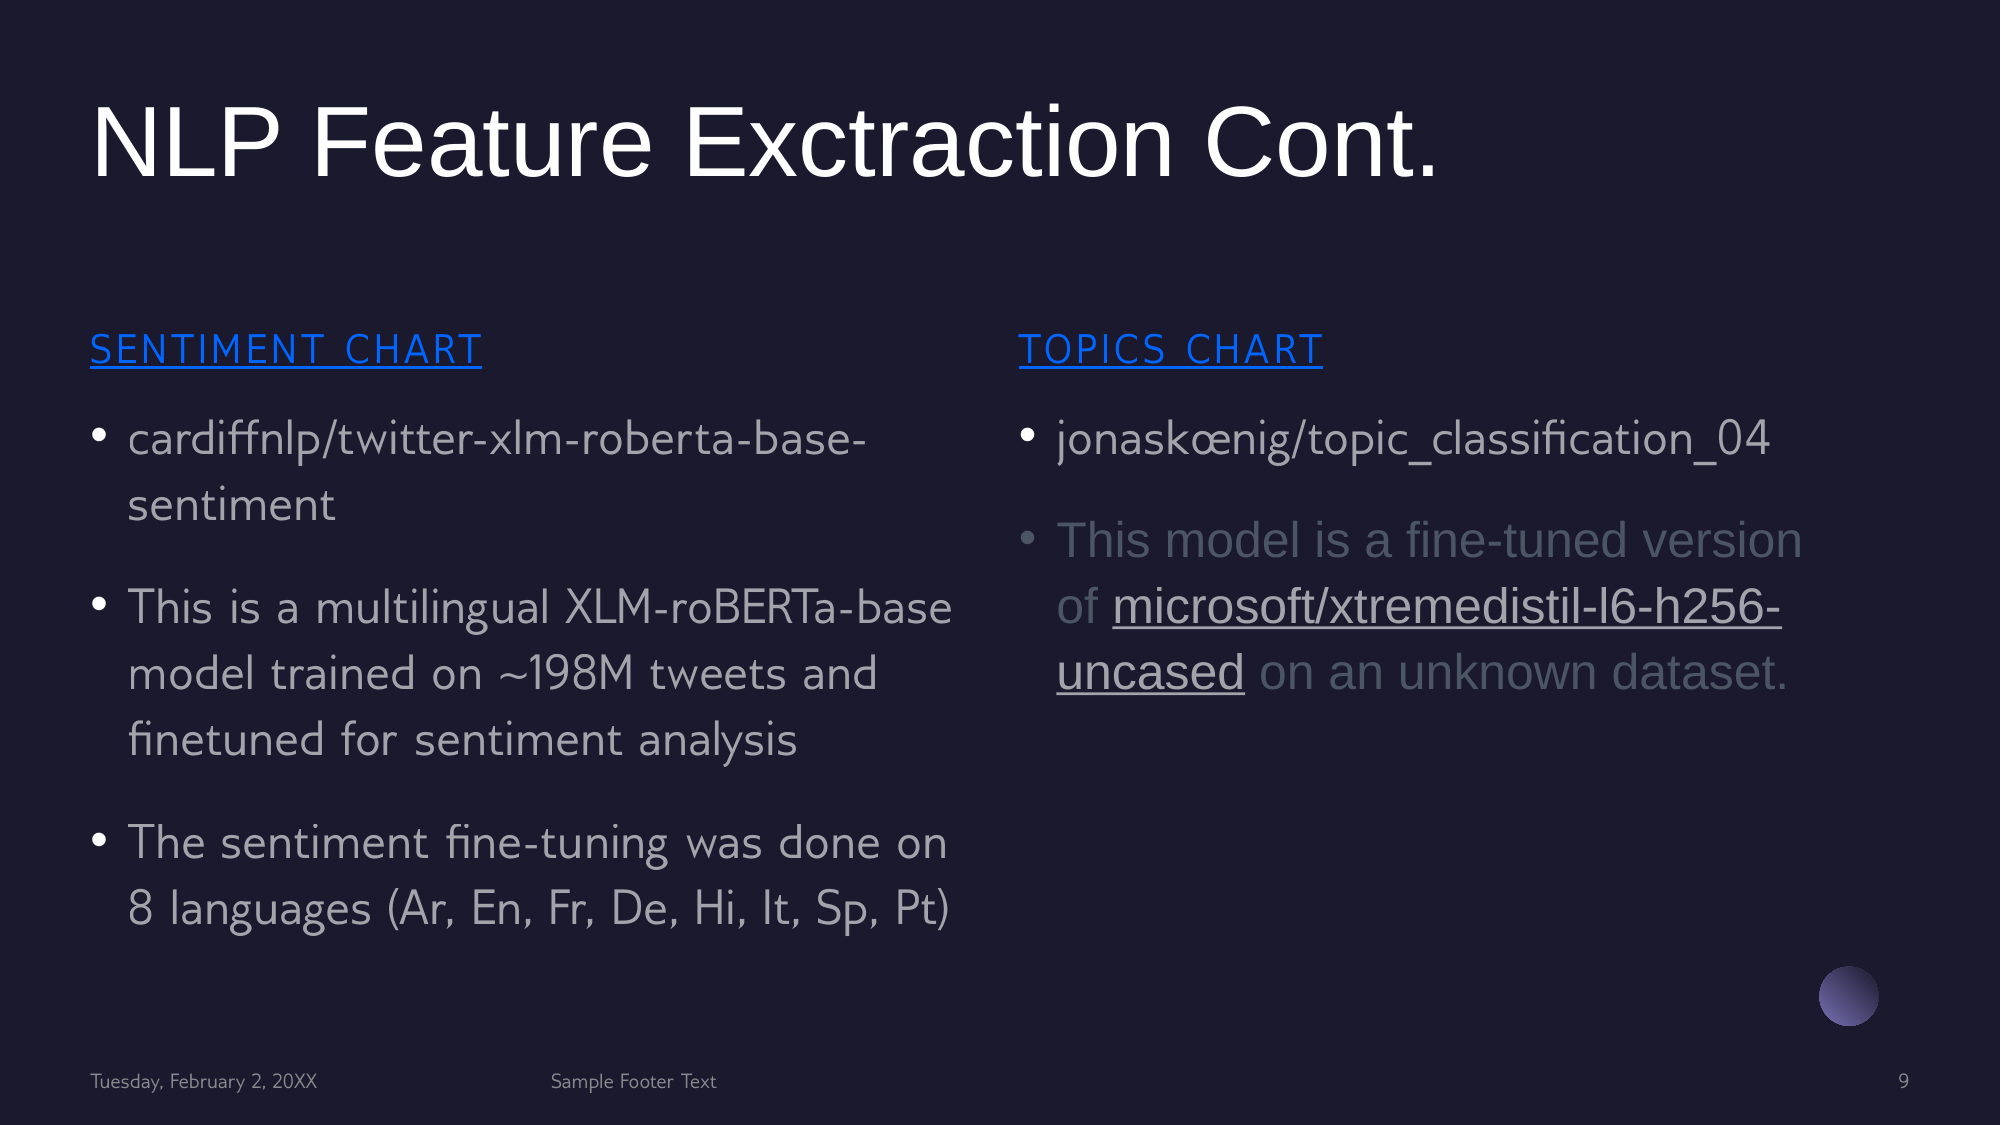

# NLP Feature Exctraction Cont.
Sentiment Chart
Topics Chart
cardiffnlp/twitter-xlm-roberta-base-sentiment
This is a multilingual XLM-roBERTa-base model trained on ~198M tweets and finetuned for sentiment analysis
The sentiment fine-tuning was done on 8 languages (Ar, En, Fr, De, Hi, It, Sp, Pt)

jonaskoenig/topic_classification_04
This model is a fine-tuned version of microsoft/xtremedistil-l6-h256-uncased on an unknown dataset.

Tuesday, February 2, 20XX
Sample Footer Text
9